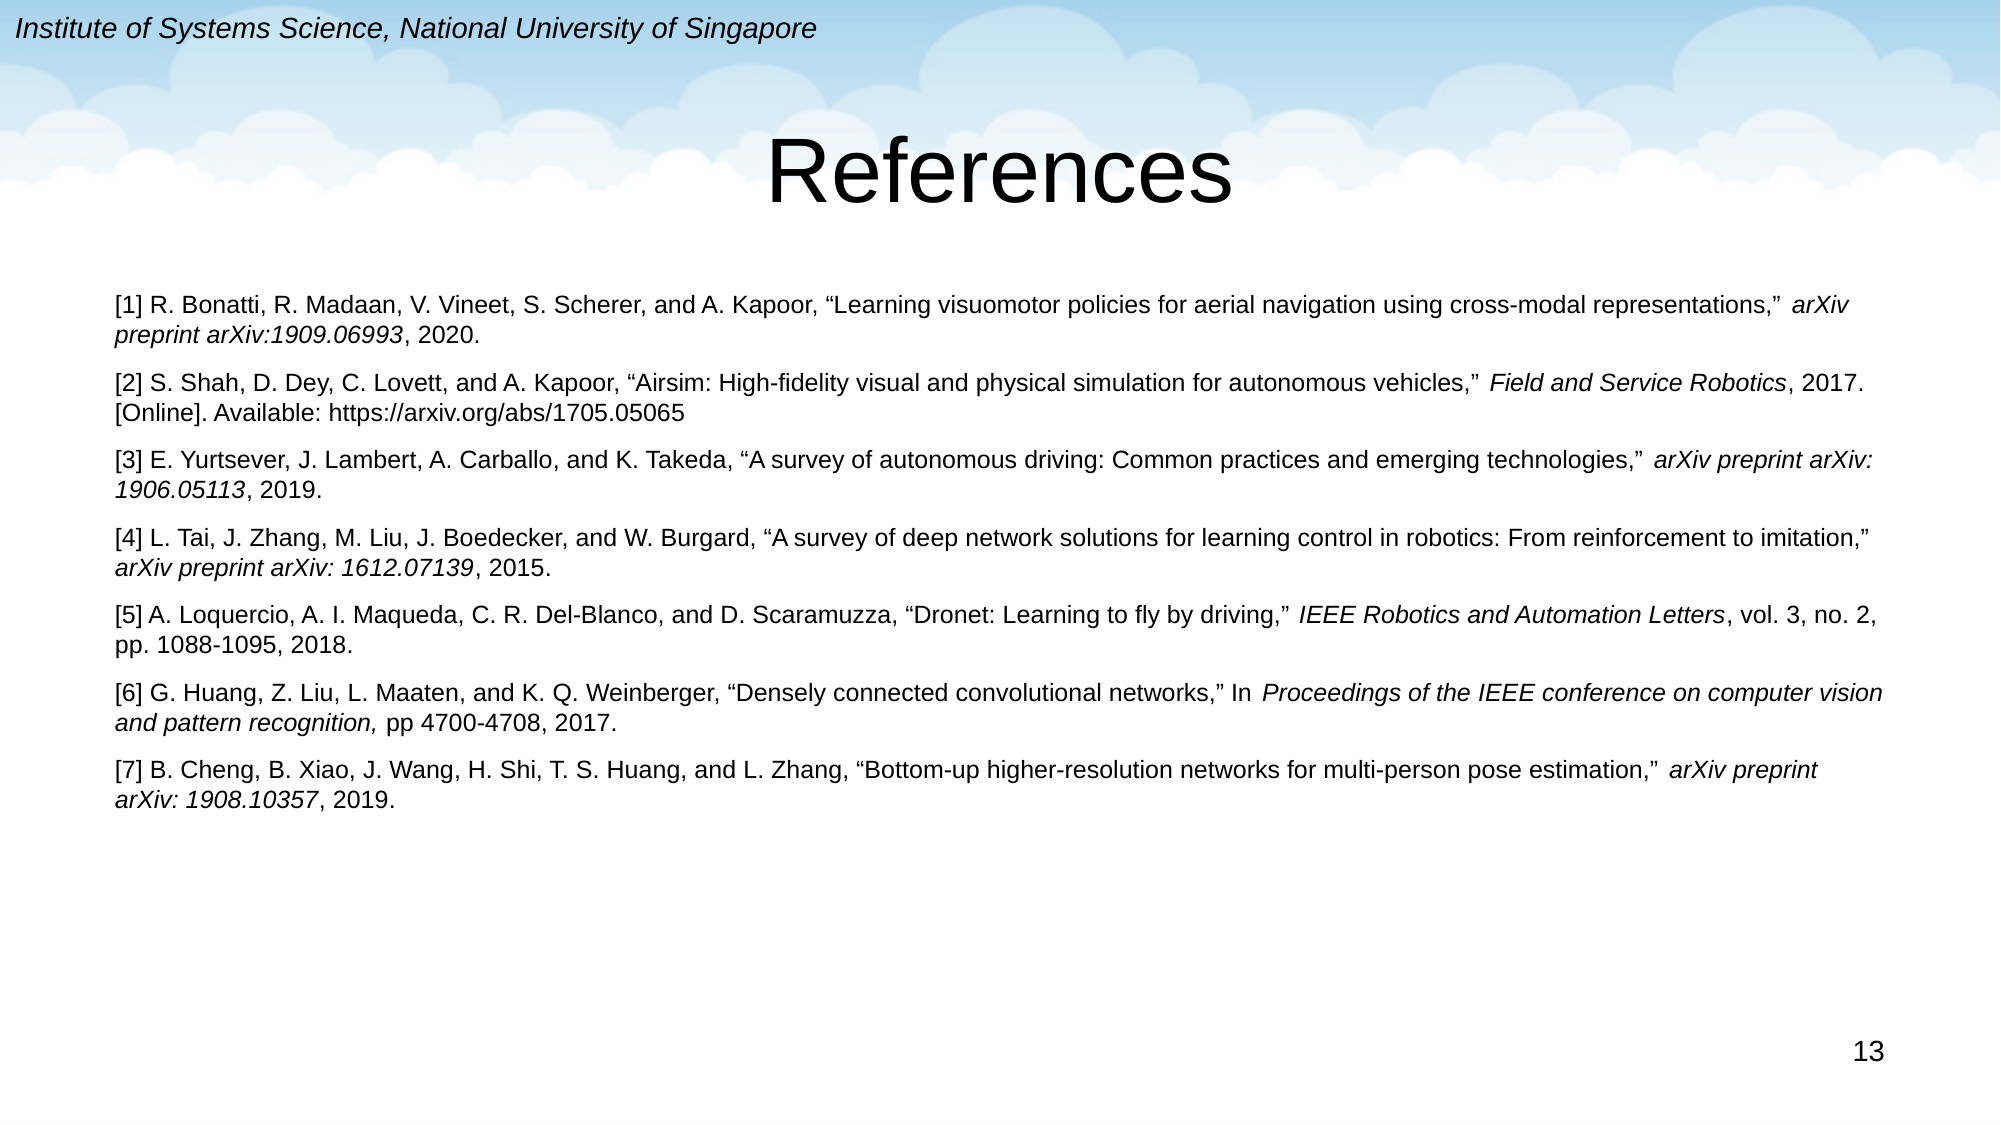

Institute of Systems Science, National University of Singapore
# References
[1] R. Bonatti, R. Madaan, V. Vineet, S. Scherer, and A. Kapoor, “Learning visuomotor policies for aerial navigation using cross-modal representations,” arXiv preprint arXiv:1909.06993, 2020.
[2] S. Shah, D. Dey, C. Lovett, and A. Kapoor, “Airsim: High-fidelity visual and physical simulation for autonomous vehicles,” Field and Service Robotics, 2017. [Online]. Available: https://arxiv.org/abs/1705.05065
[3] E. Yurtsever, J. Lambert, A. Carballo, and K. Takeda, “A survey of autonomous driving: Common practices and emerging technologies,” arXiv preprint arXiv: 1906.05113, 2019.
[4] L. Tai, J. Zhang, M. Liu, J. Boedecker, and W. Burgard, “A survey of deep network solutions for learning control in robotics: From reinforcement to imitation,” arXiv preprint arXiv: 1612.07139, 2015.
[5] A. Loquercio, A. I. Maqueda, C. R. Del-Blanco, and D. Scaramuzza, “Dronet: Learning to fly by driving,” IEEE Robotics and Automation Letters, vol. 3, no. 2, pp. 1088-1095, 2018.
[6] G. Huang, Z. Liu, L. Maaten, and K. Q. Weinberger, “Densely connected convolutional networks,” In Proceedings of the IEEE conference on computer vision and pattern recognition, pp 4700-4708, 2017.
[7] B. Cheng, B. Xiao, J. Wang, H. Shi, T. S. Huang, and L. Zhang, “Bottom-up higher-resolution networks for multi-person pose estimation,” arXiv preprint arXiv: 1908.10357, 2019.

13